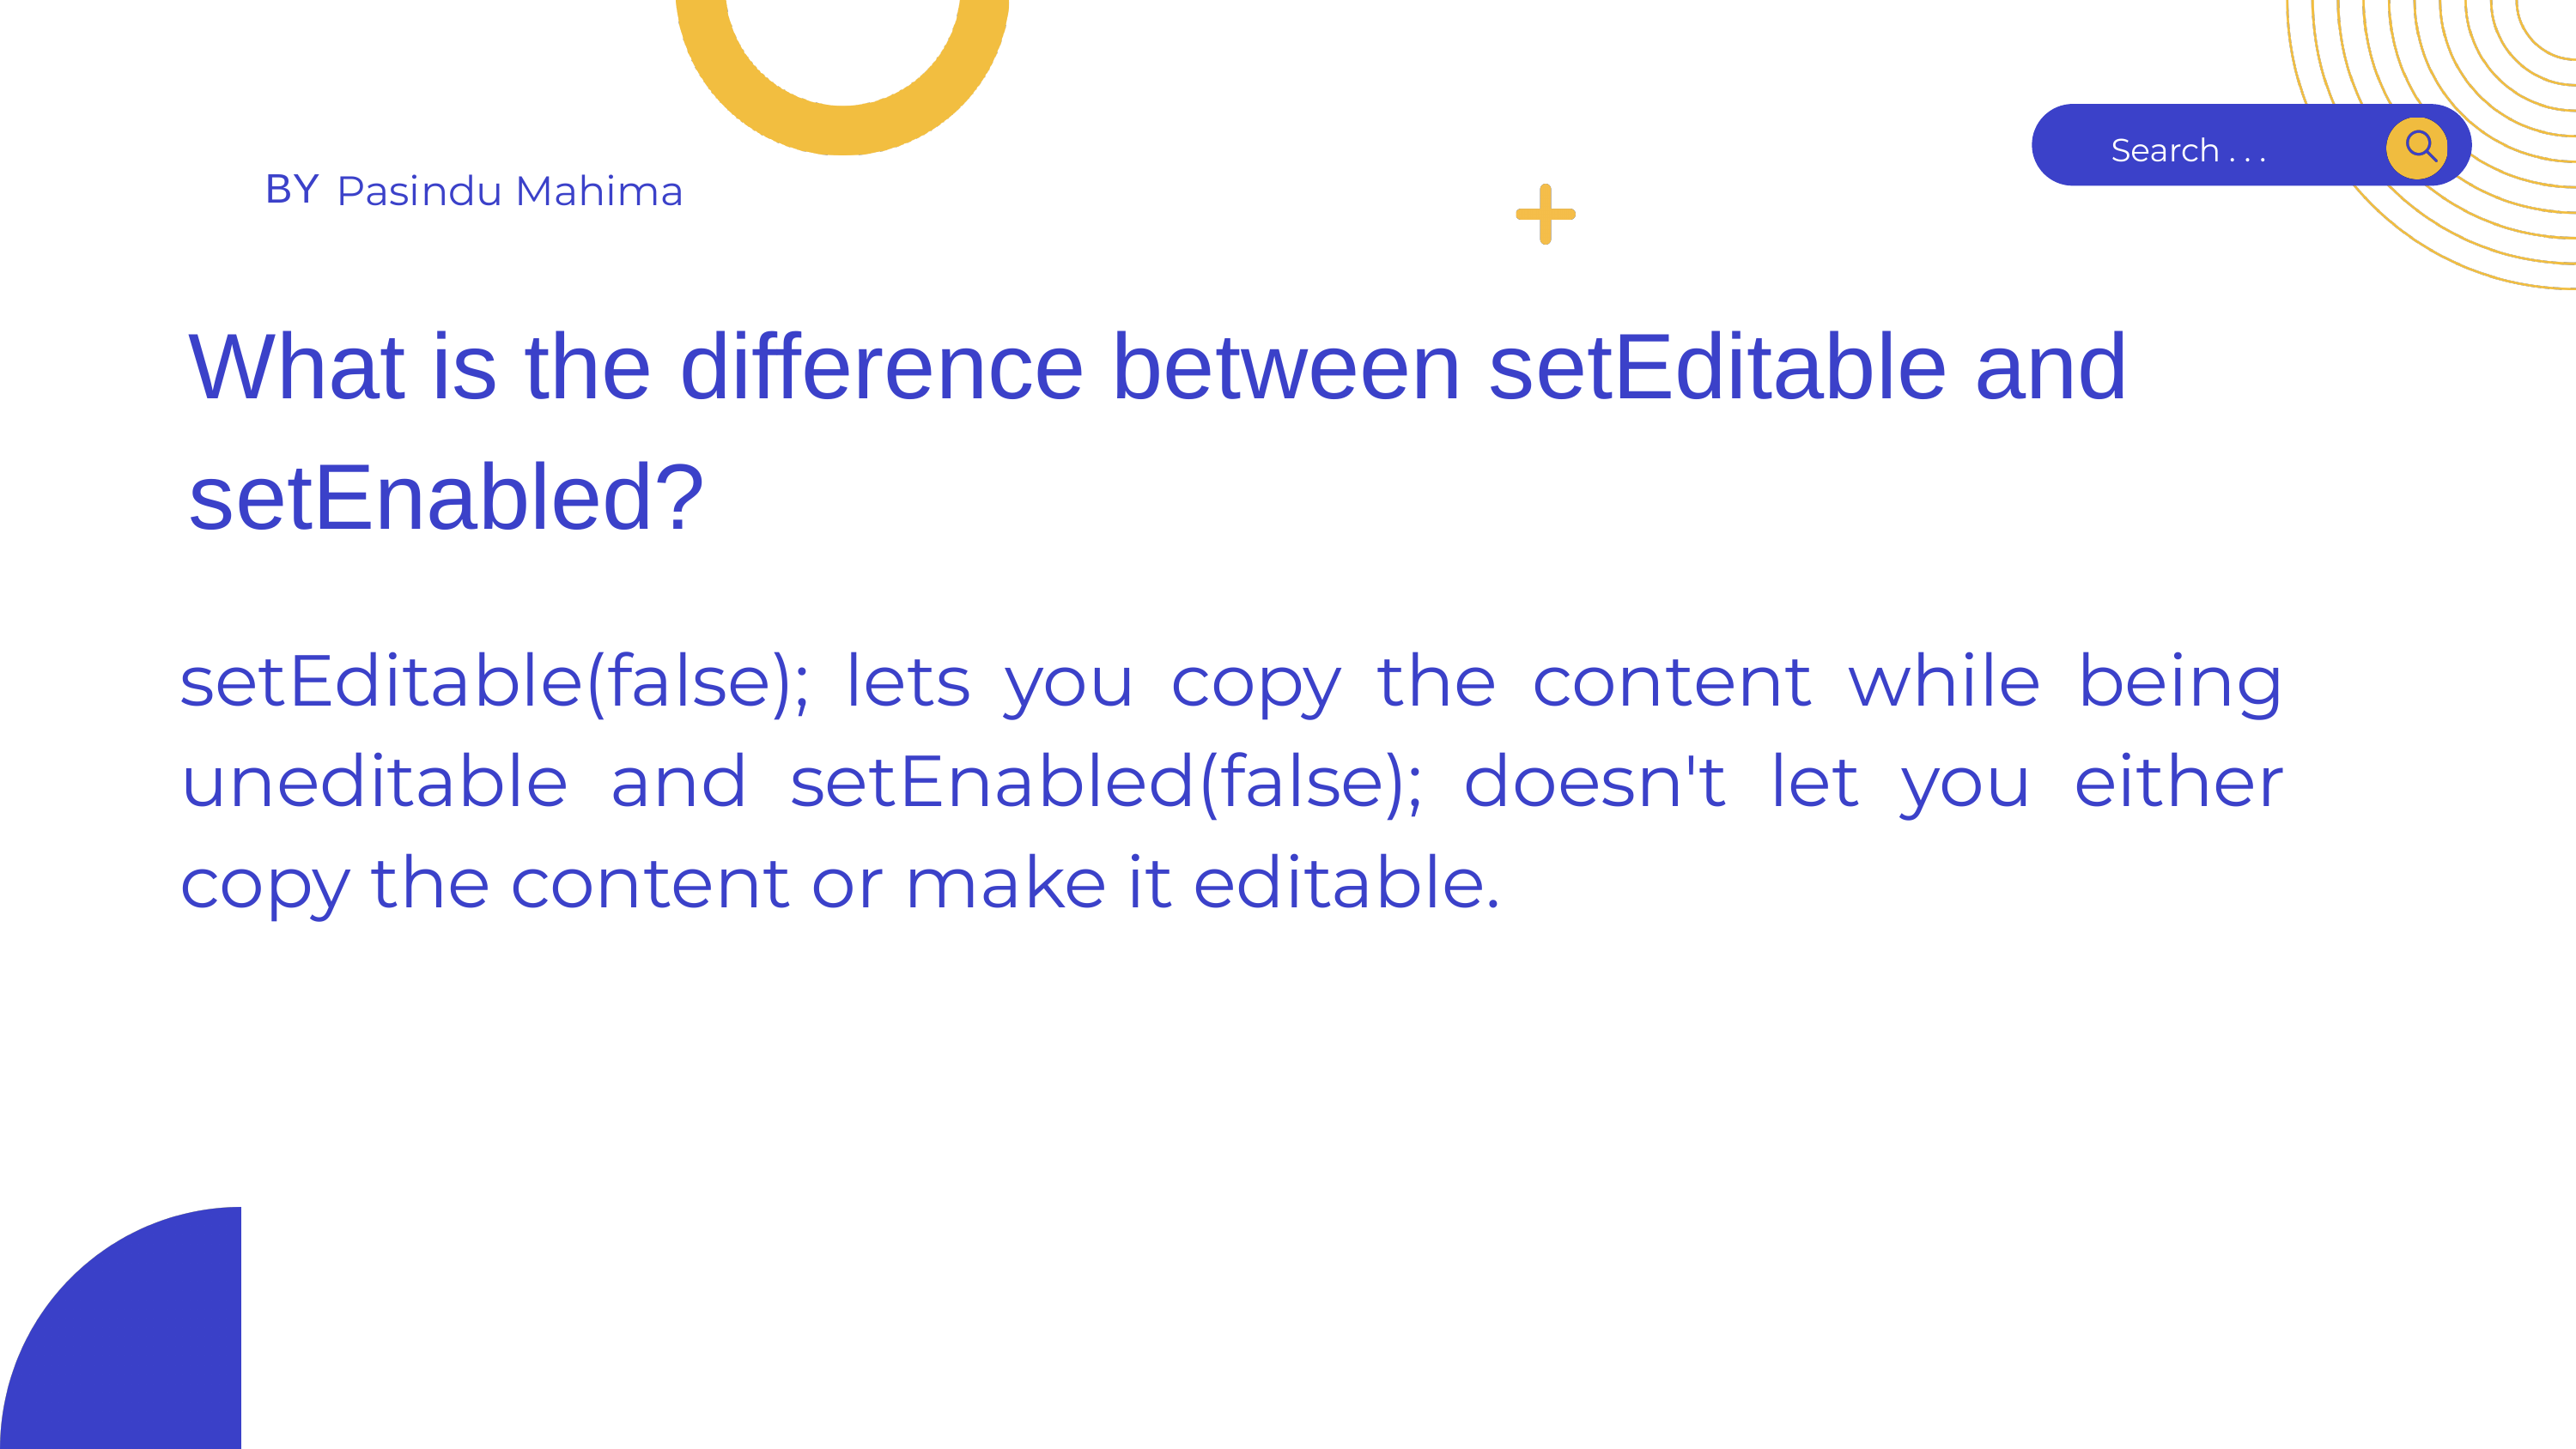

Search . . .

BY
Pasindu Mahima

What is the difference between setEditable and setEnabled?
setEditable(false); lets you copy the content while being uneditable and setEnabled(false); doesn't let you either copy the content or make it editable.